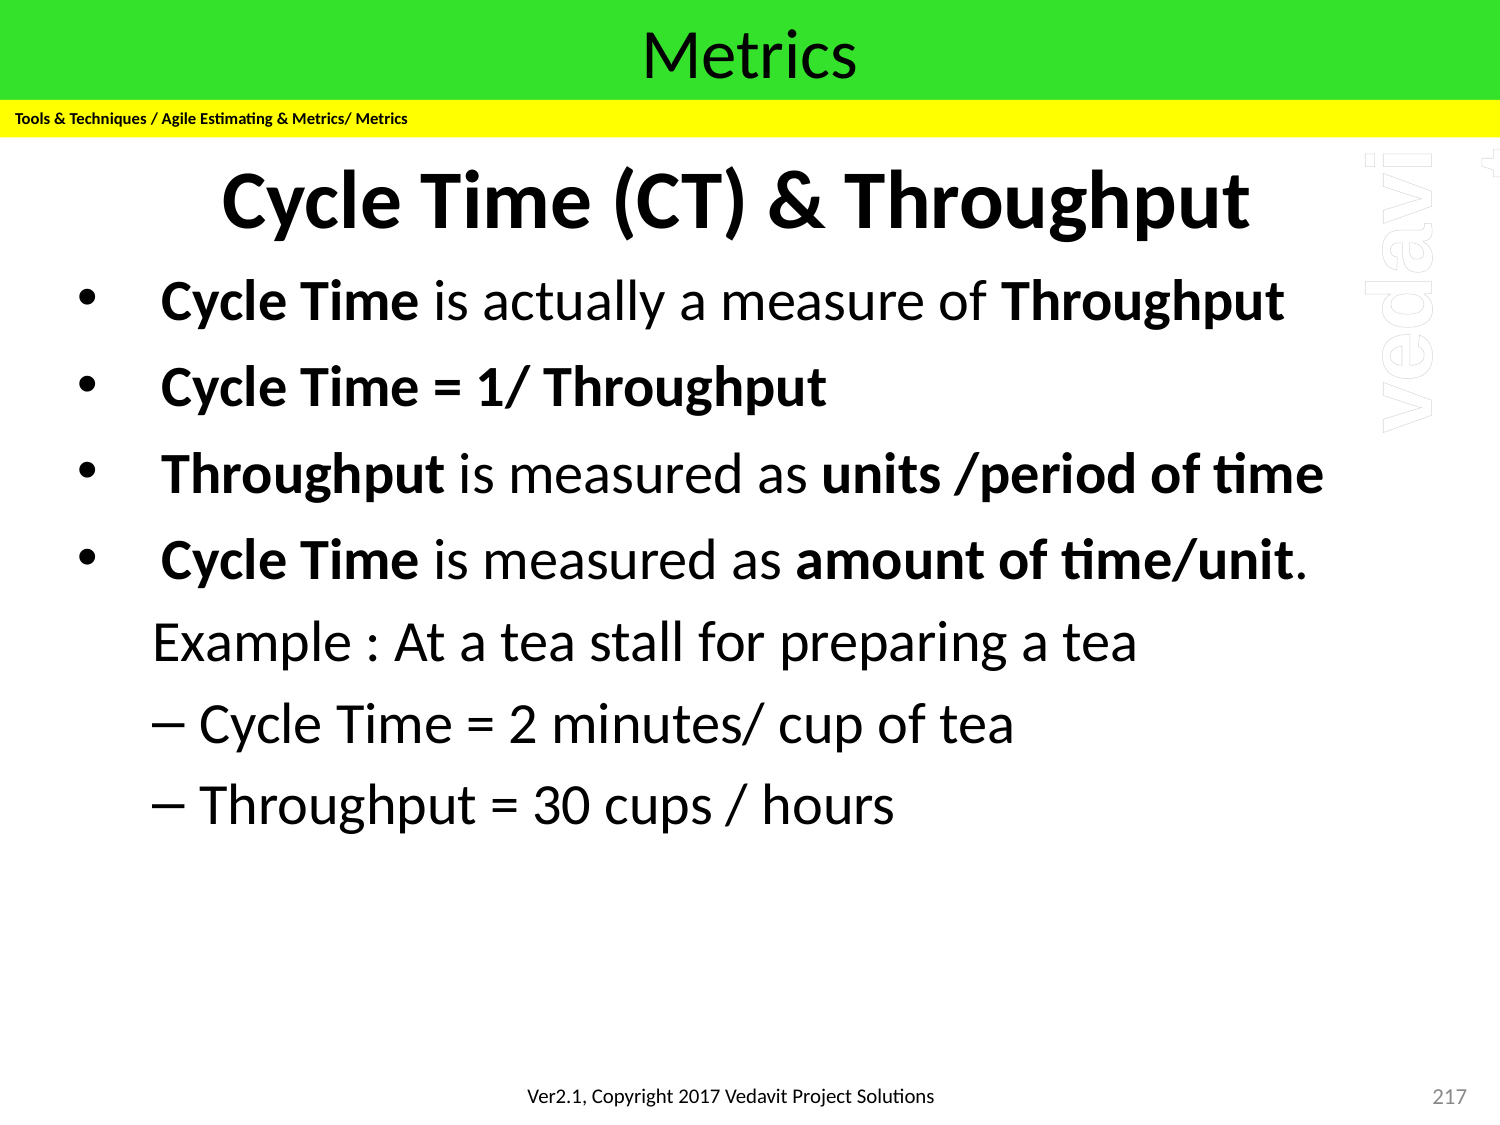

# Metrics
Tools & Techniques / Agile Estimating & Metrics/ Metrics
Cycle Time (CT) & Throughput
Cycle Time is actually a measure of Throughput
Cycle Time = 1/ Throughput
Throughput is measured as units /period of time
Cycle Time is measured as amount of time/unit.
Example : At a tea stall for preparing a tea
Cycle Time = 2 minutes/ cup of tea
Throughput = 30 cups / hours

217